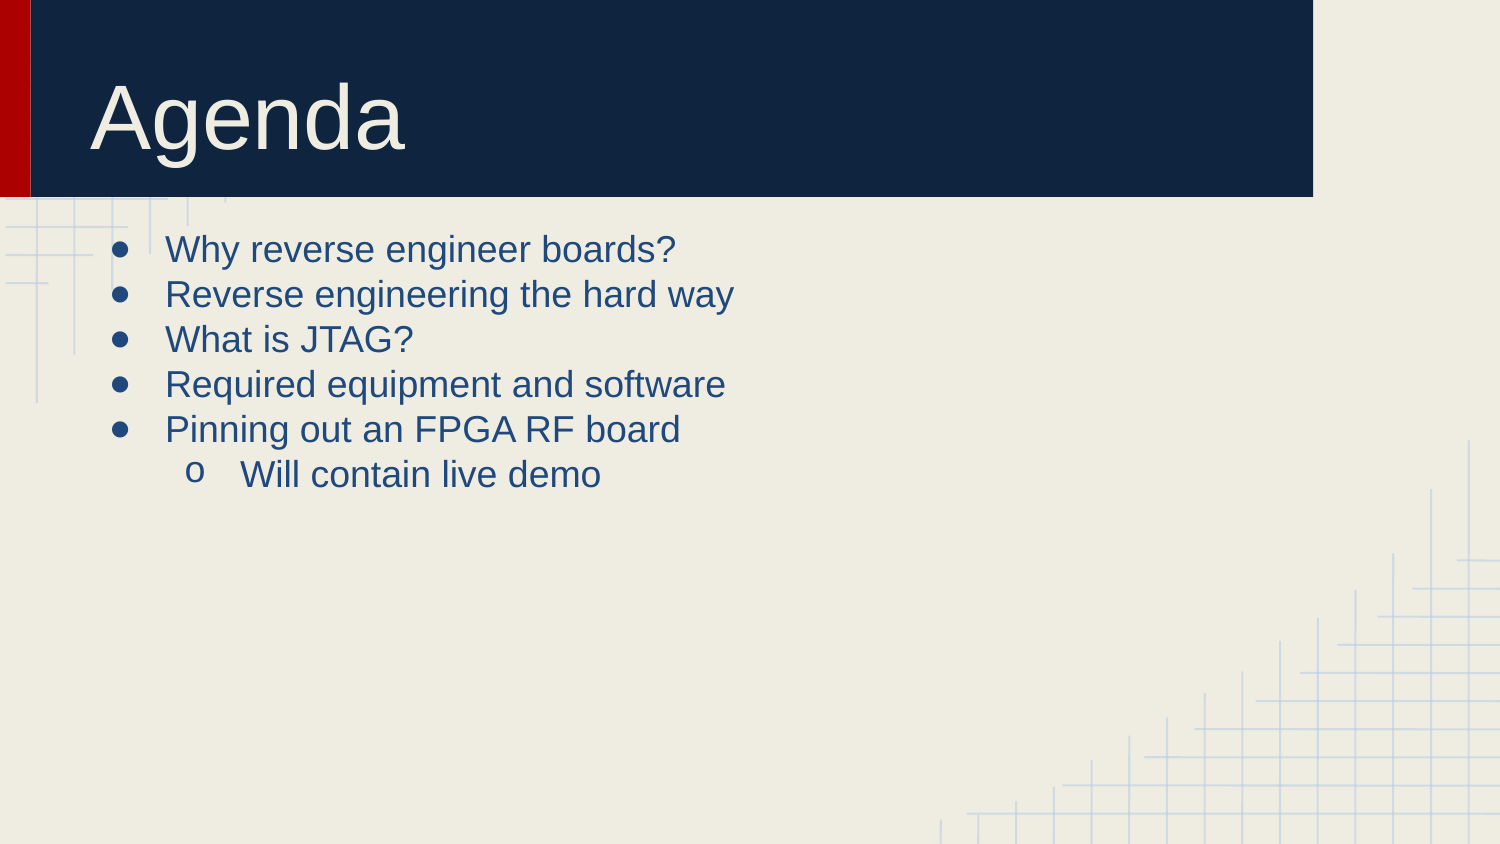

# Agenda
Why reverse engineer boards?
Reverse engineering the hard way
What is JTAG?
Required equipment and software
Pinning out an FPGA RF board
Will contain live demo